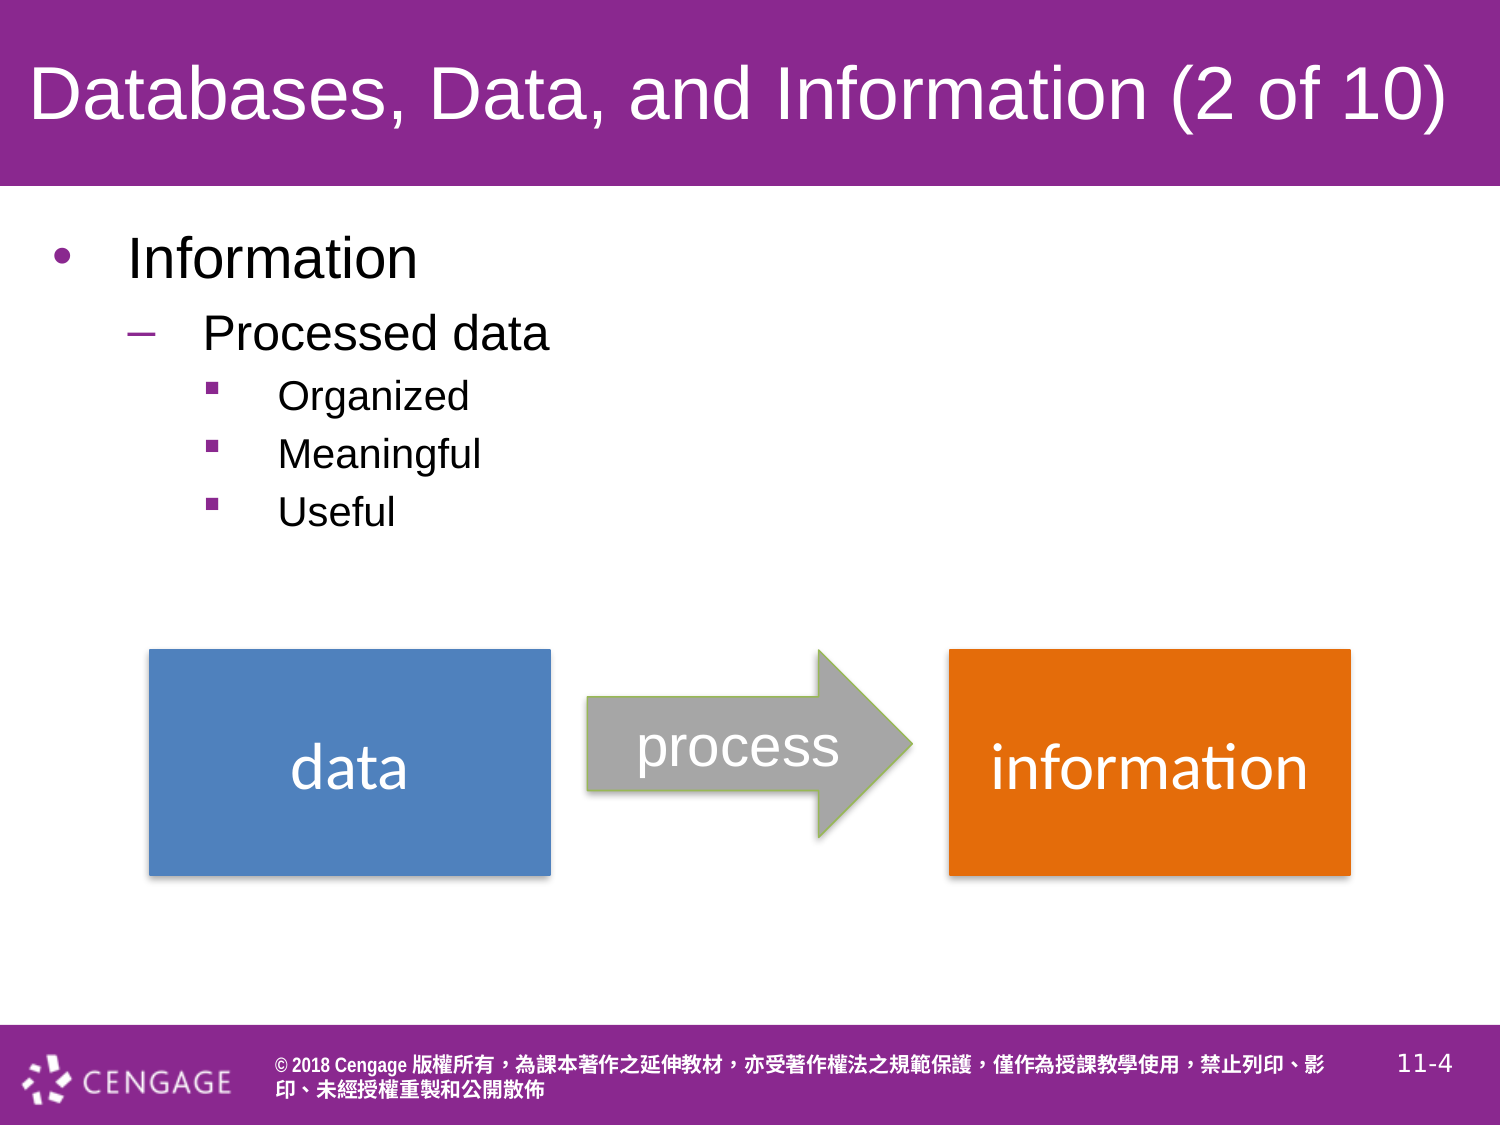

# Databases, Data, and Information (2 of 10)
Information
Processed data
Organized
Meaningful
Useful
data

information
process